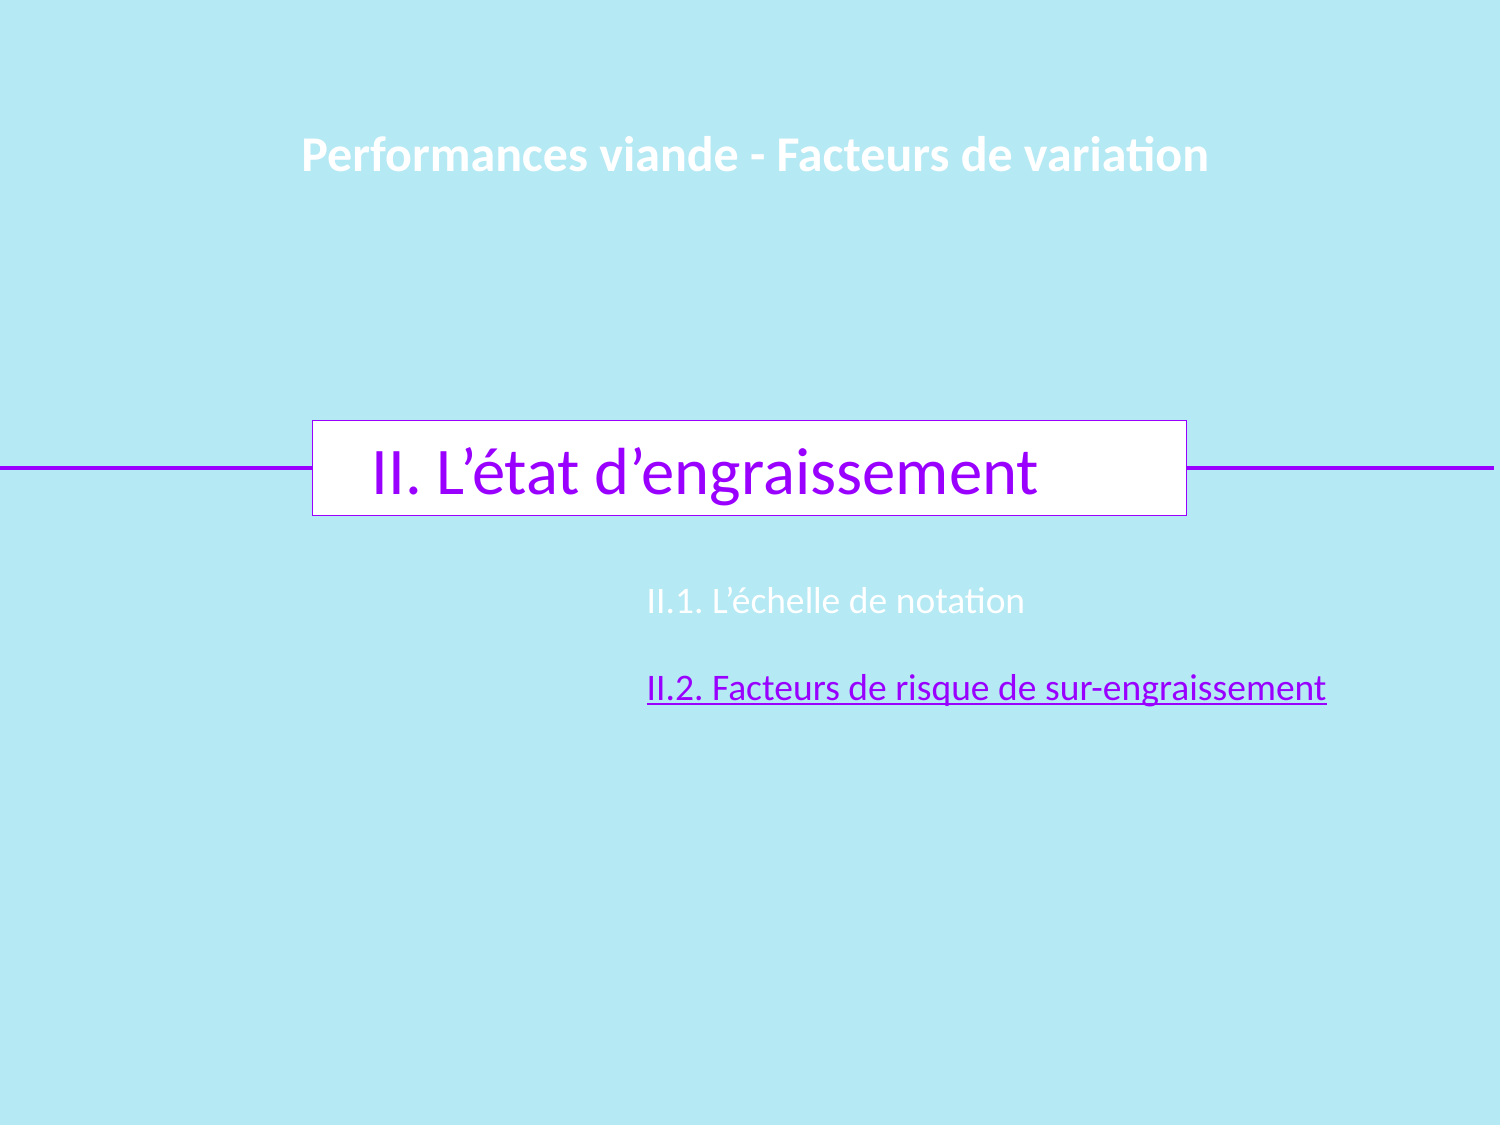

Performances viande - Facteurs de variation
II. L’état d’engraissement
II.1. L’échelle de notation
II.2. Facteurs de risque de sur-engraissement